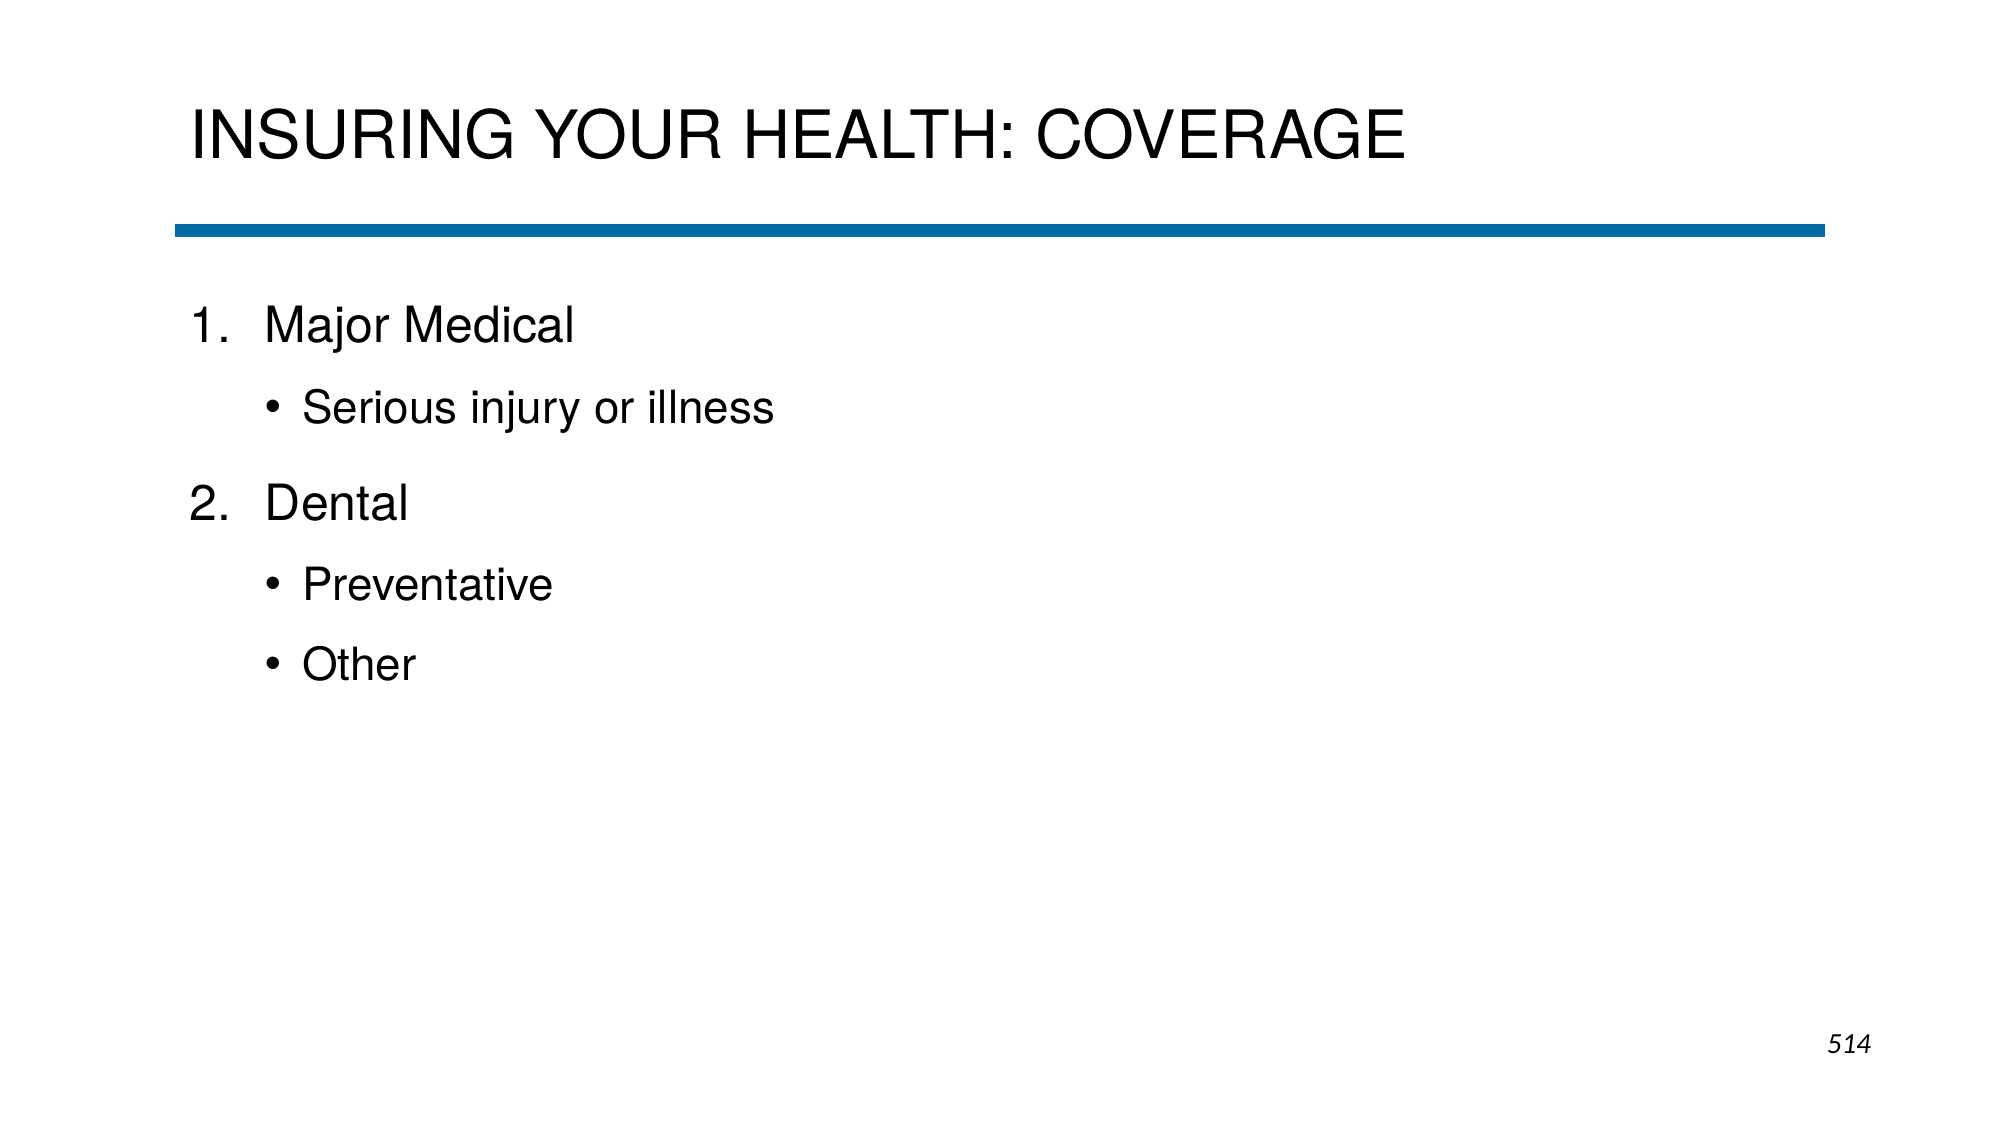

# Insuring Your Health: Coverage
Major Medical
Serious injury or illness
Dental
Preventative
Other
1-514